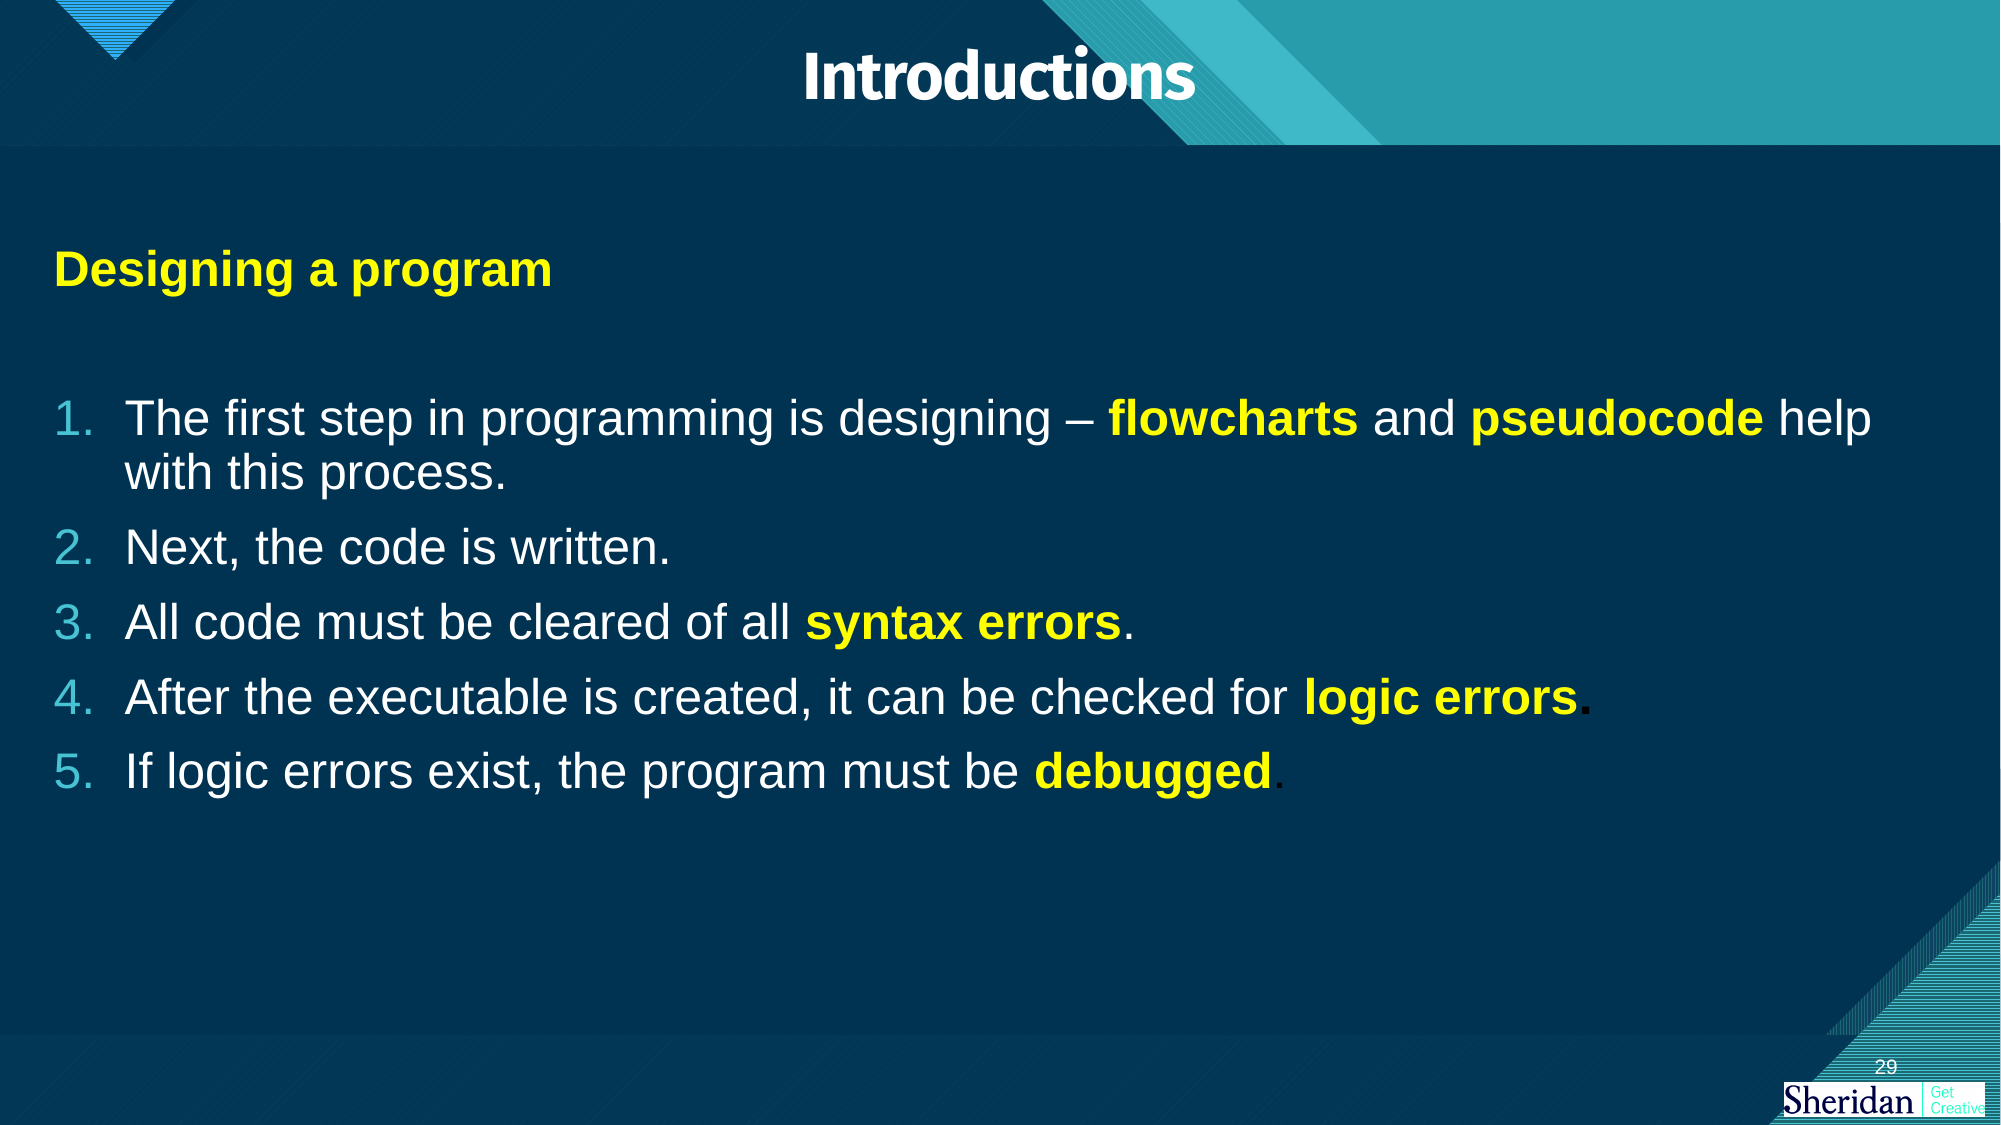

# Introductions

Designing a program

The first step in programming is designing – flow charts and pseudocode help with this process.
Next, the code is written.
All code must be cleared of all syntax errors.
After the executable is created, it can be checked for logic errors.
If logic errors exist, the program must be debugged.

29